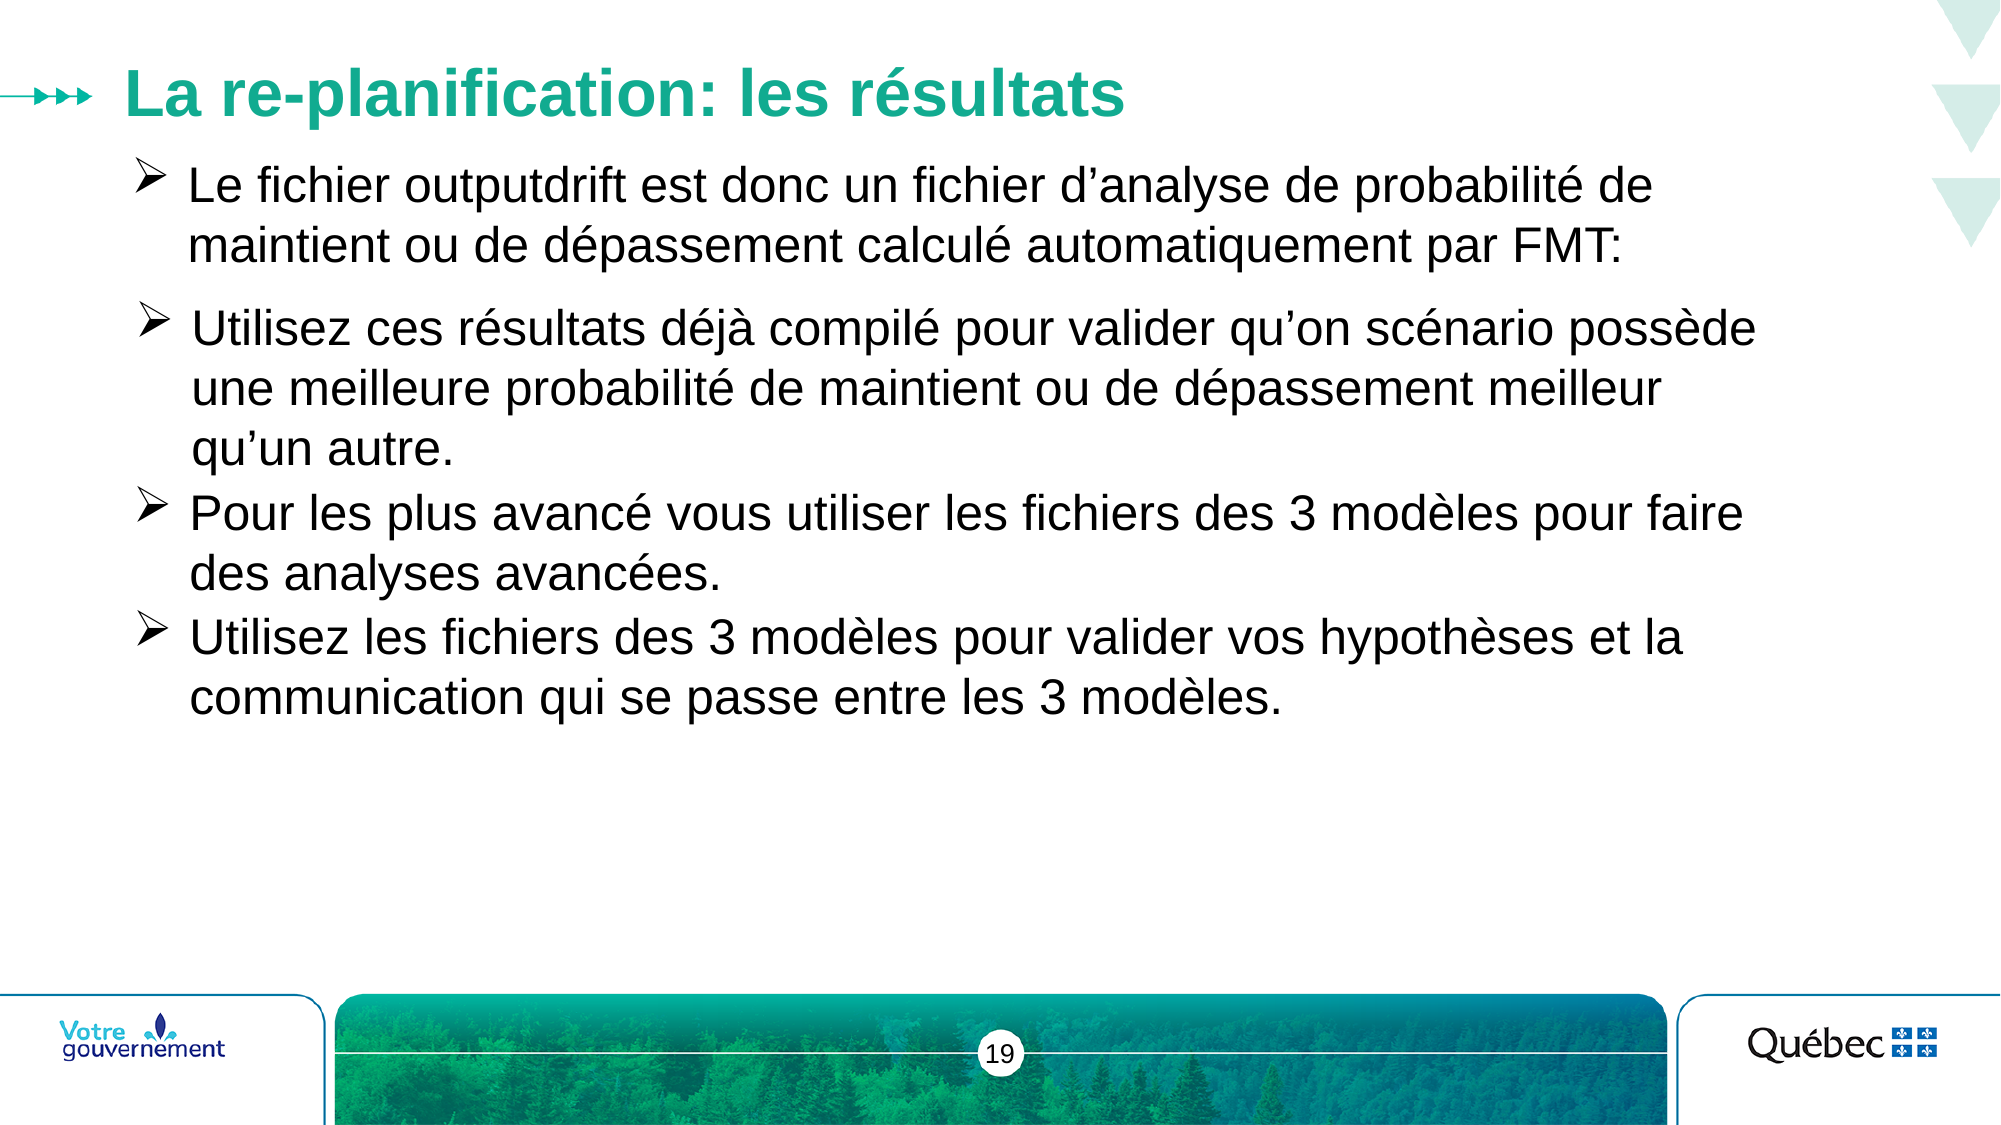

# La re-planification: les résultats
Le fichier outputdrift est donc un fichier d’analyse de probabilité de maintient ou de dépassement calculé automatiquement par FMT:
Utilisez ces résultats déjà compilé pour valider qu’on scénario possède une meilleure probabilité de maintient ou de dépassement meilleur qu’un autre.
Pour les plus avancé vous utiliser les fichiers des 3 modèles pour faire des analyses avancées.
Utilisez les fichiers des 3 modèles pour valider vos hypothèses et la communication qui se passe entre les 3 modèles.
19